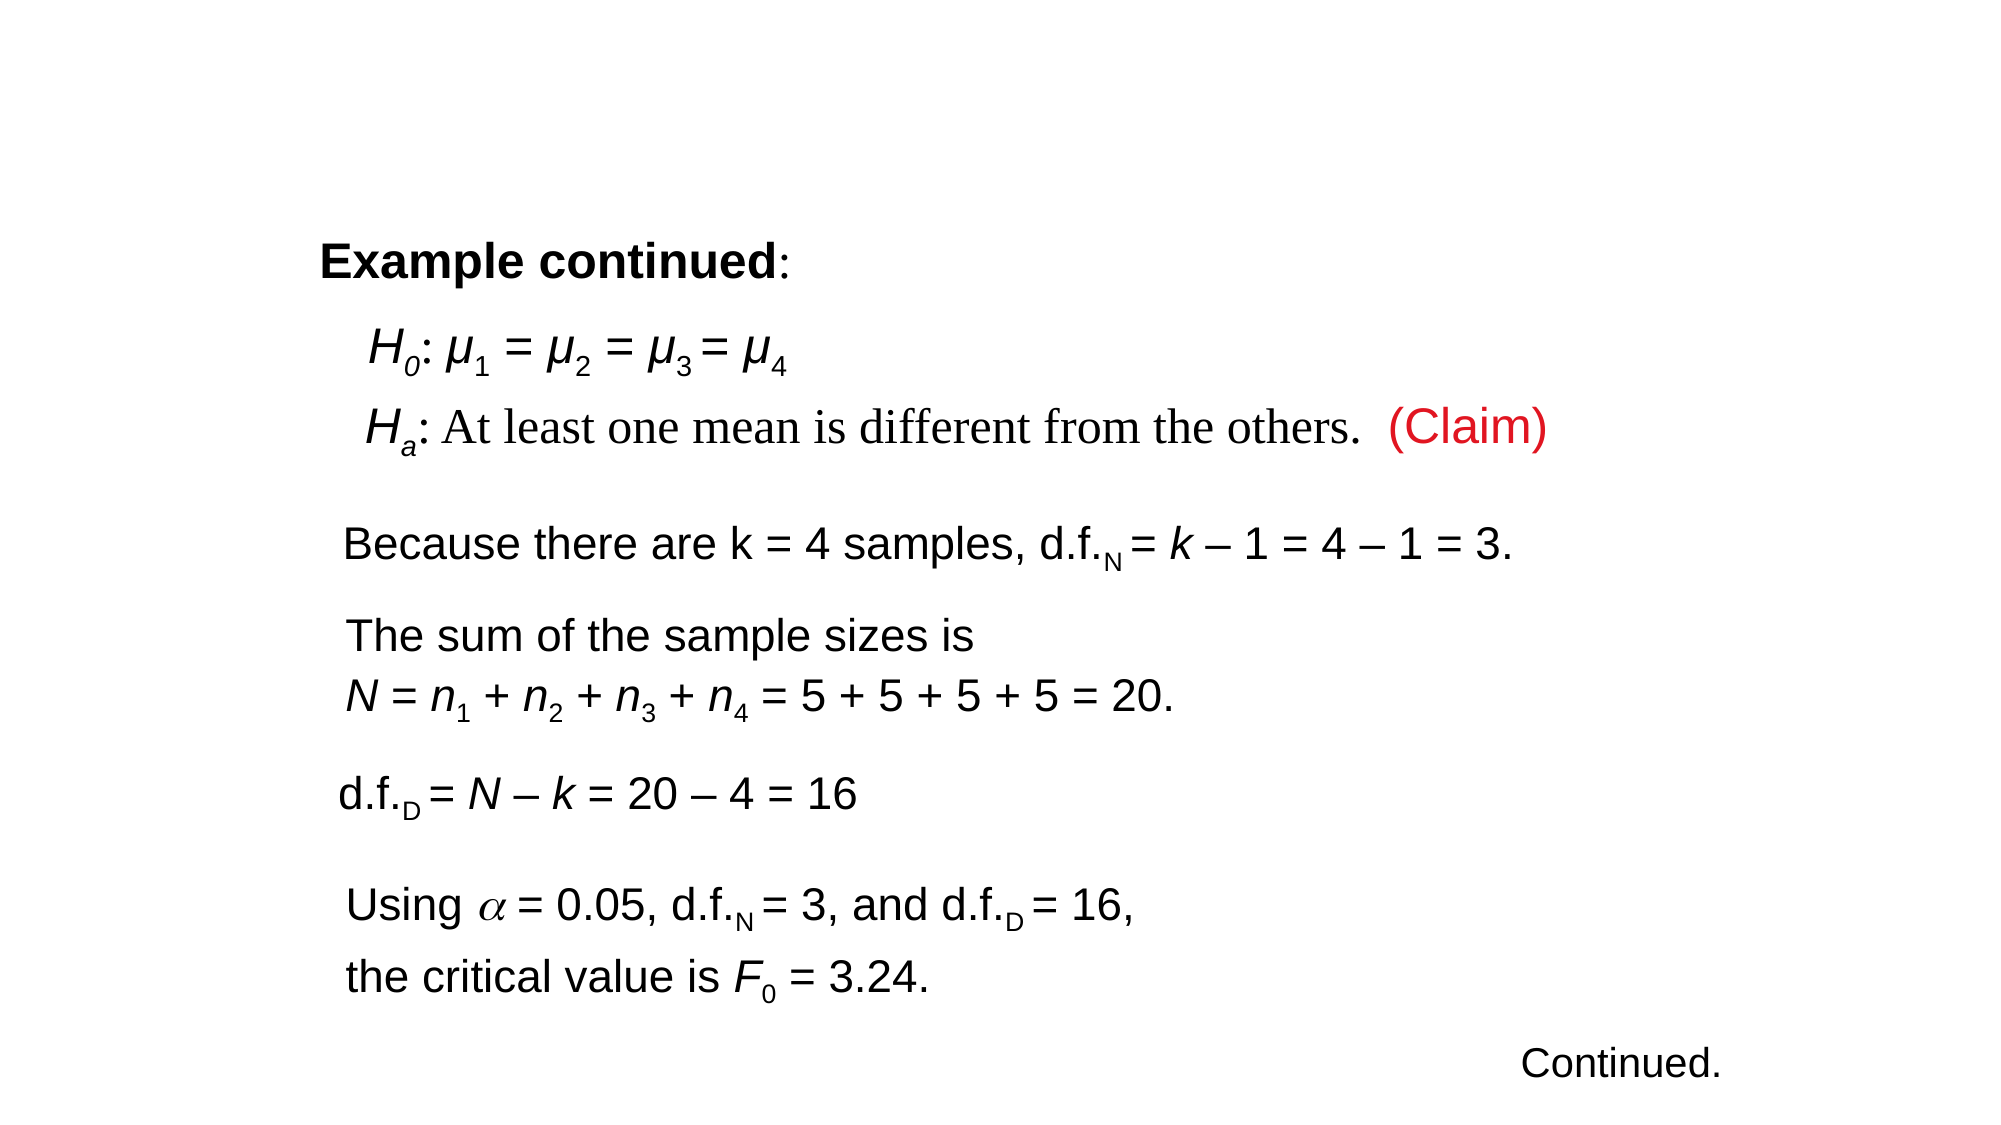

Example continued:
H0: μ1 = μ2 = μ3 = μ4
Ha: At least one mean is different from the others.  (Claim)
Because there are k = 4 samples, d.f.N = k – 1 = 4 – 1 = 3.
The sum of the sample sizes is
N = n1 + n2 + n3 + n4 = 5 + 5 + 5 + 5 = 20.
d.f.D = N – k = 20 – 4 = 16
Using α = 0.05, d.f.N = 3, and d.f.D = 16,
the critical value is F0 = 3.24.
Continued.